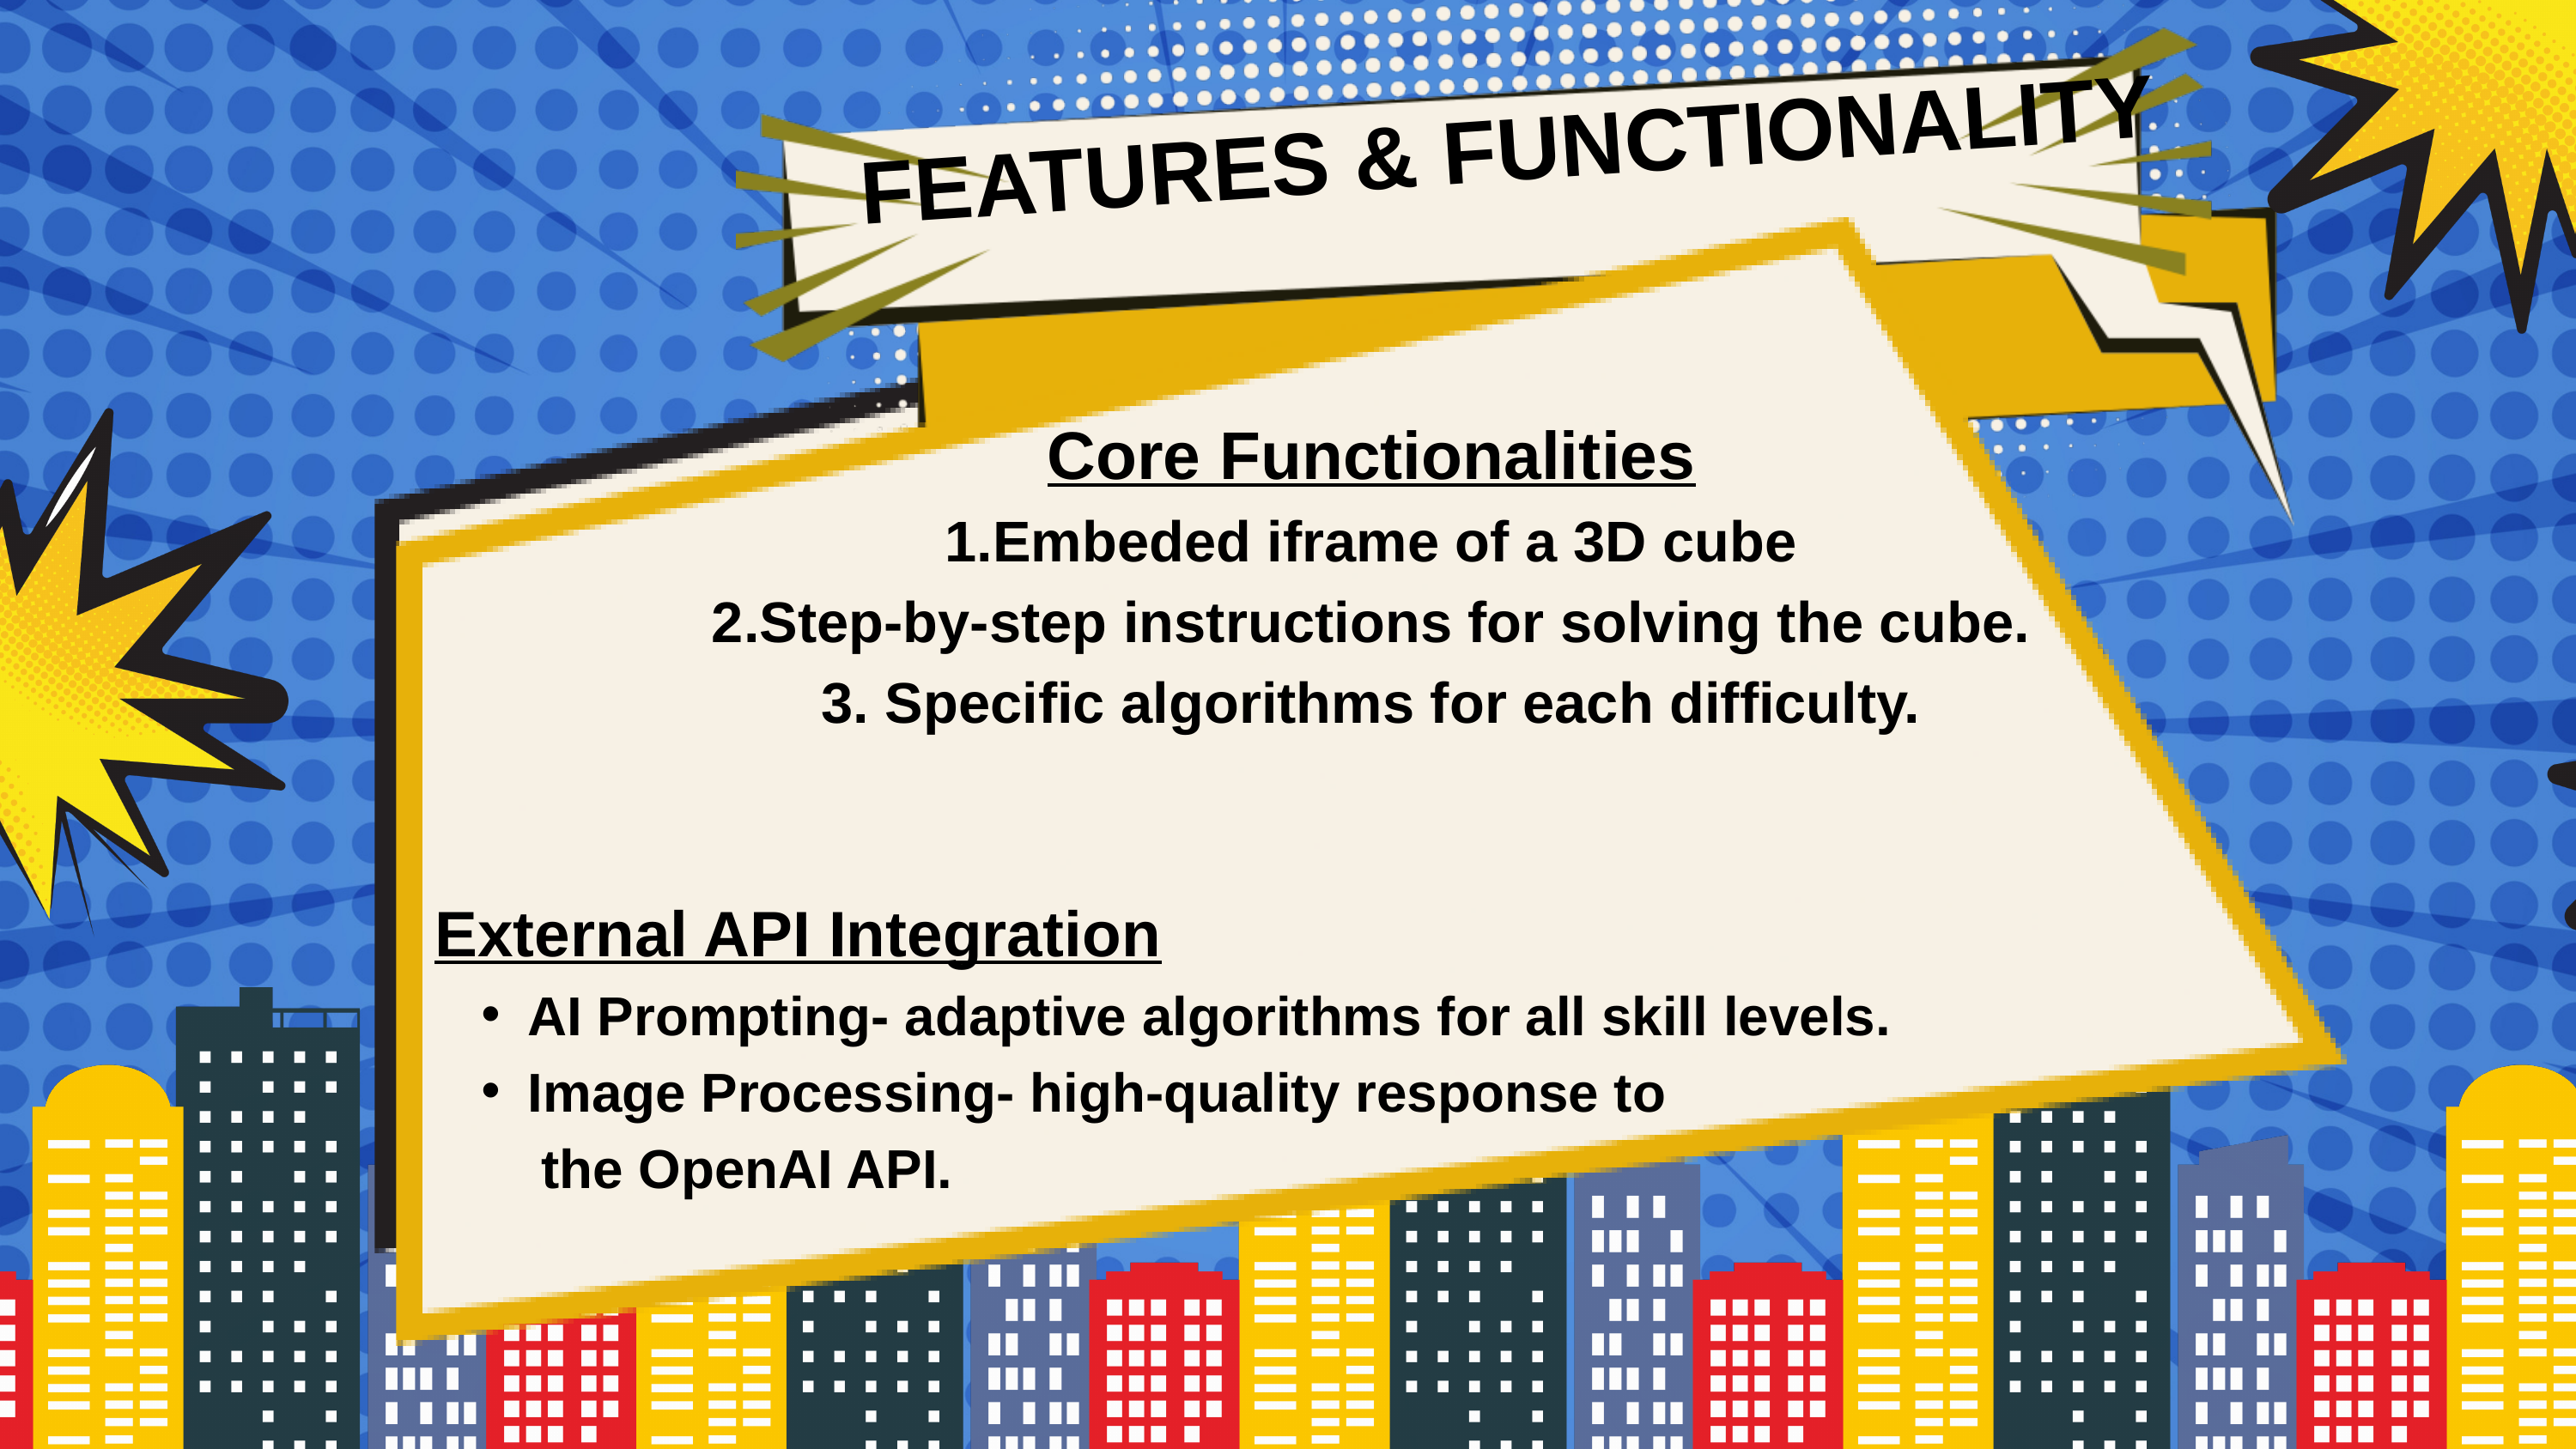

FEATURES & FUNCTIONALITY

Core Functionalities
1.Embeded iframe of a 3D cube
2.Step-by-step instructions for solving the cube.
3. Specific algorithms for each difficulty.

External API Integration
AI Prompting- adaptive algorithms for all skill levels.
Image Processing- high-quality response to
       the OpenAI API.